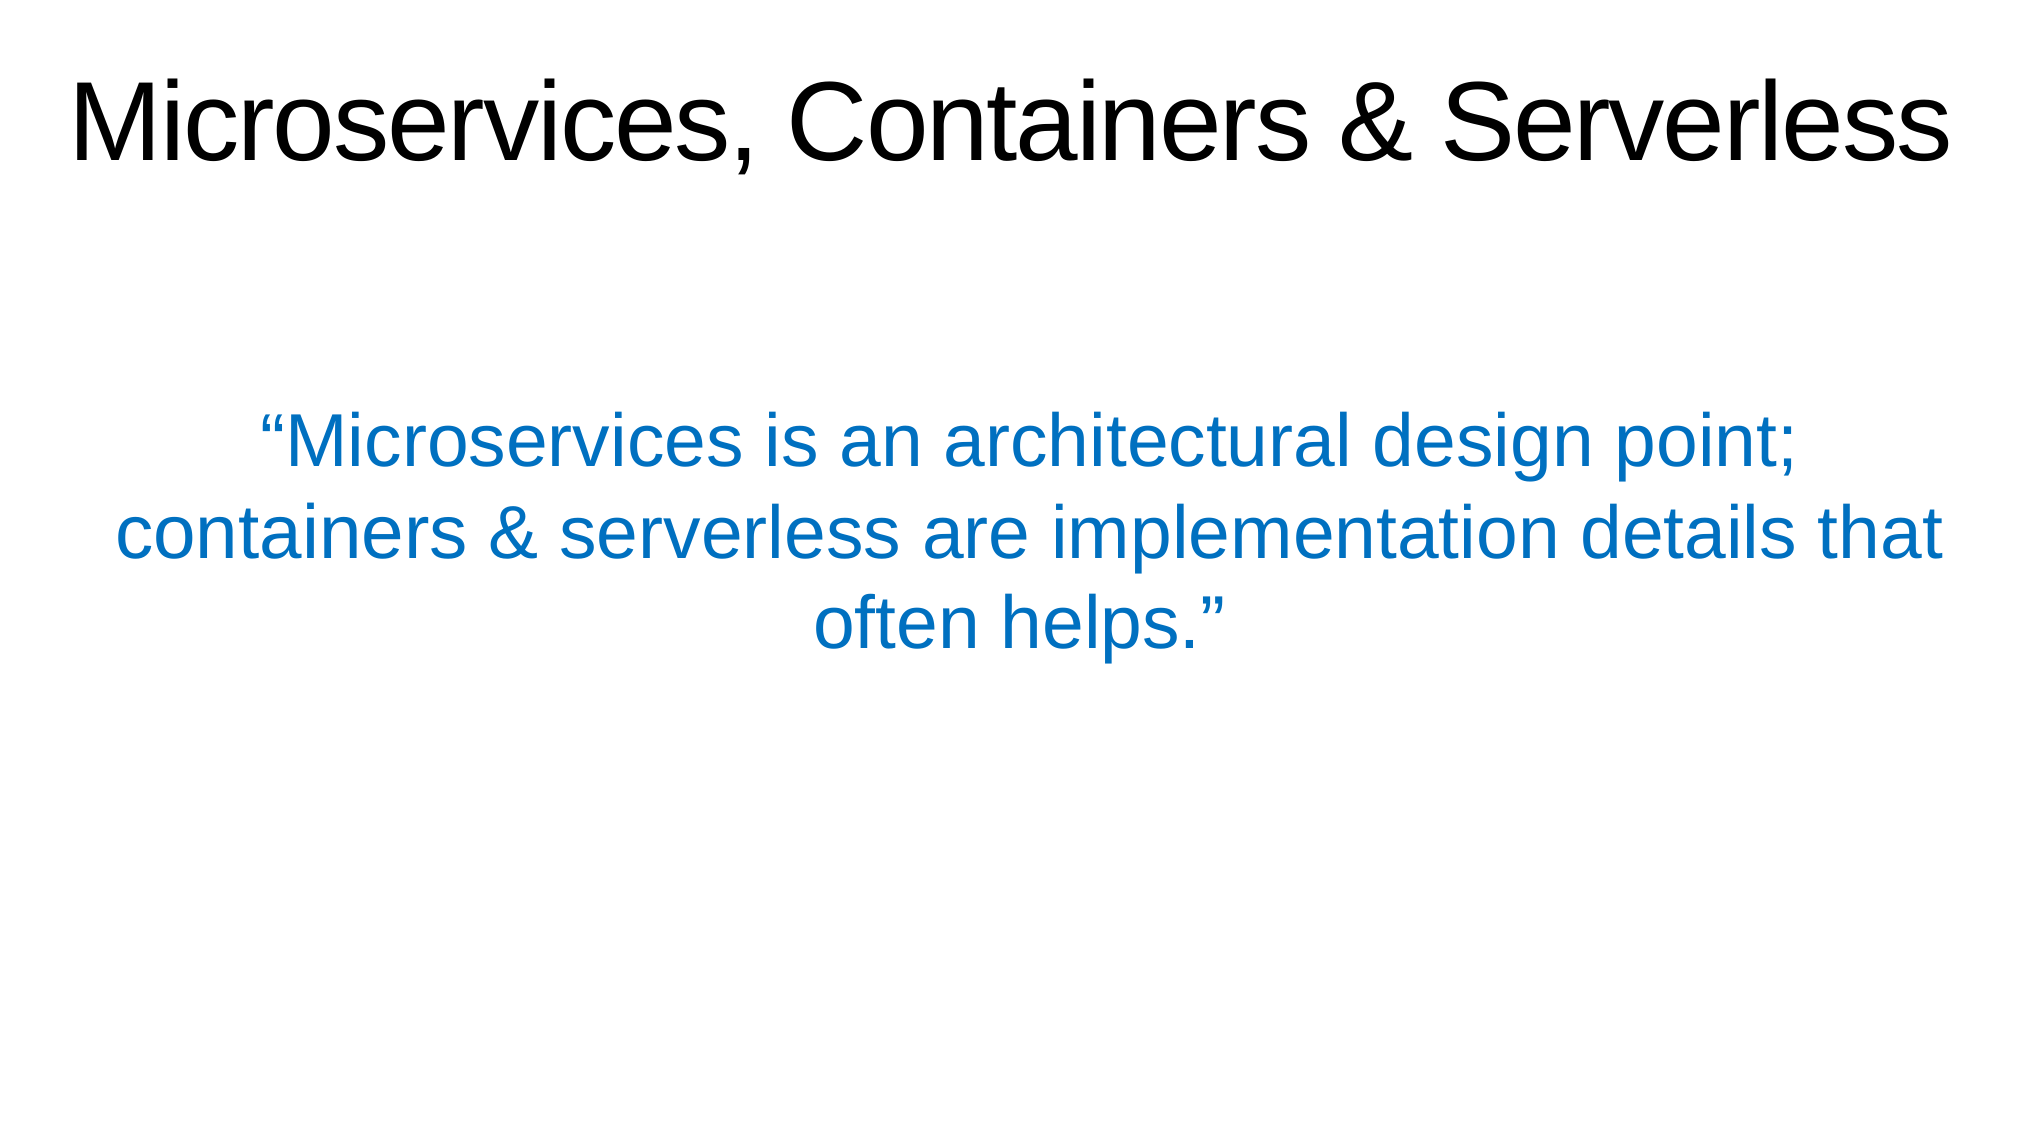

# Microservices, Containers & Serverless
“Microservices is an architectural design point; containers & serverless are implementation details that often helps.”